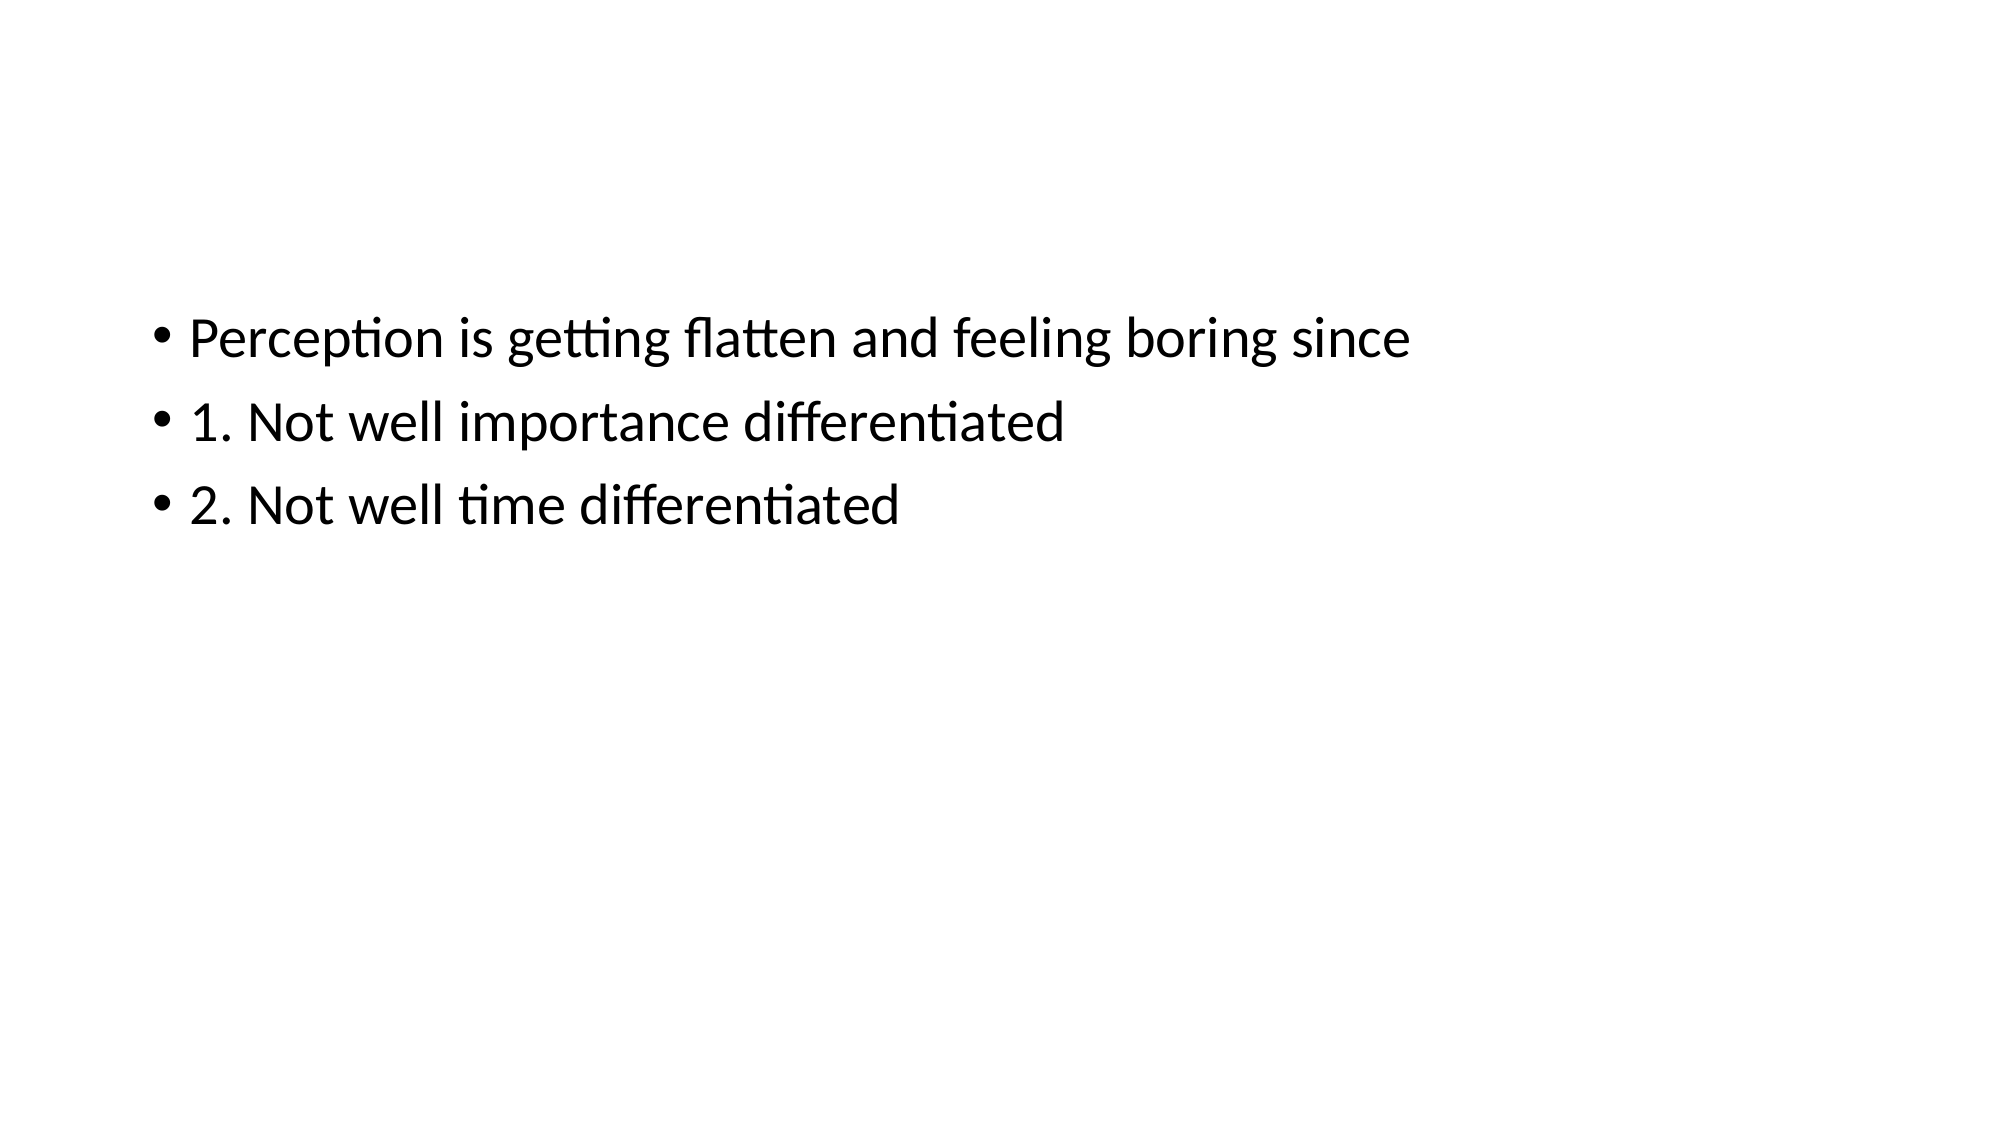

#
Perception is getting flatten and feeling boring since
1. Not well importance differentiated
2. Not well time differentiated